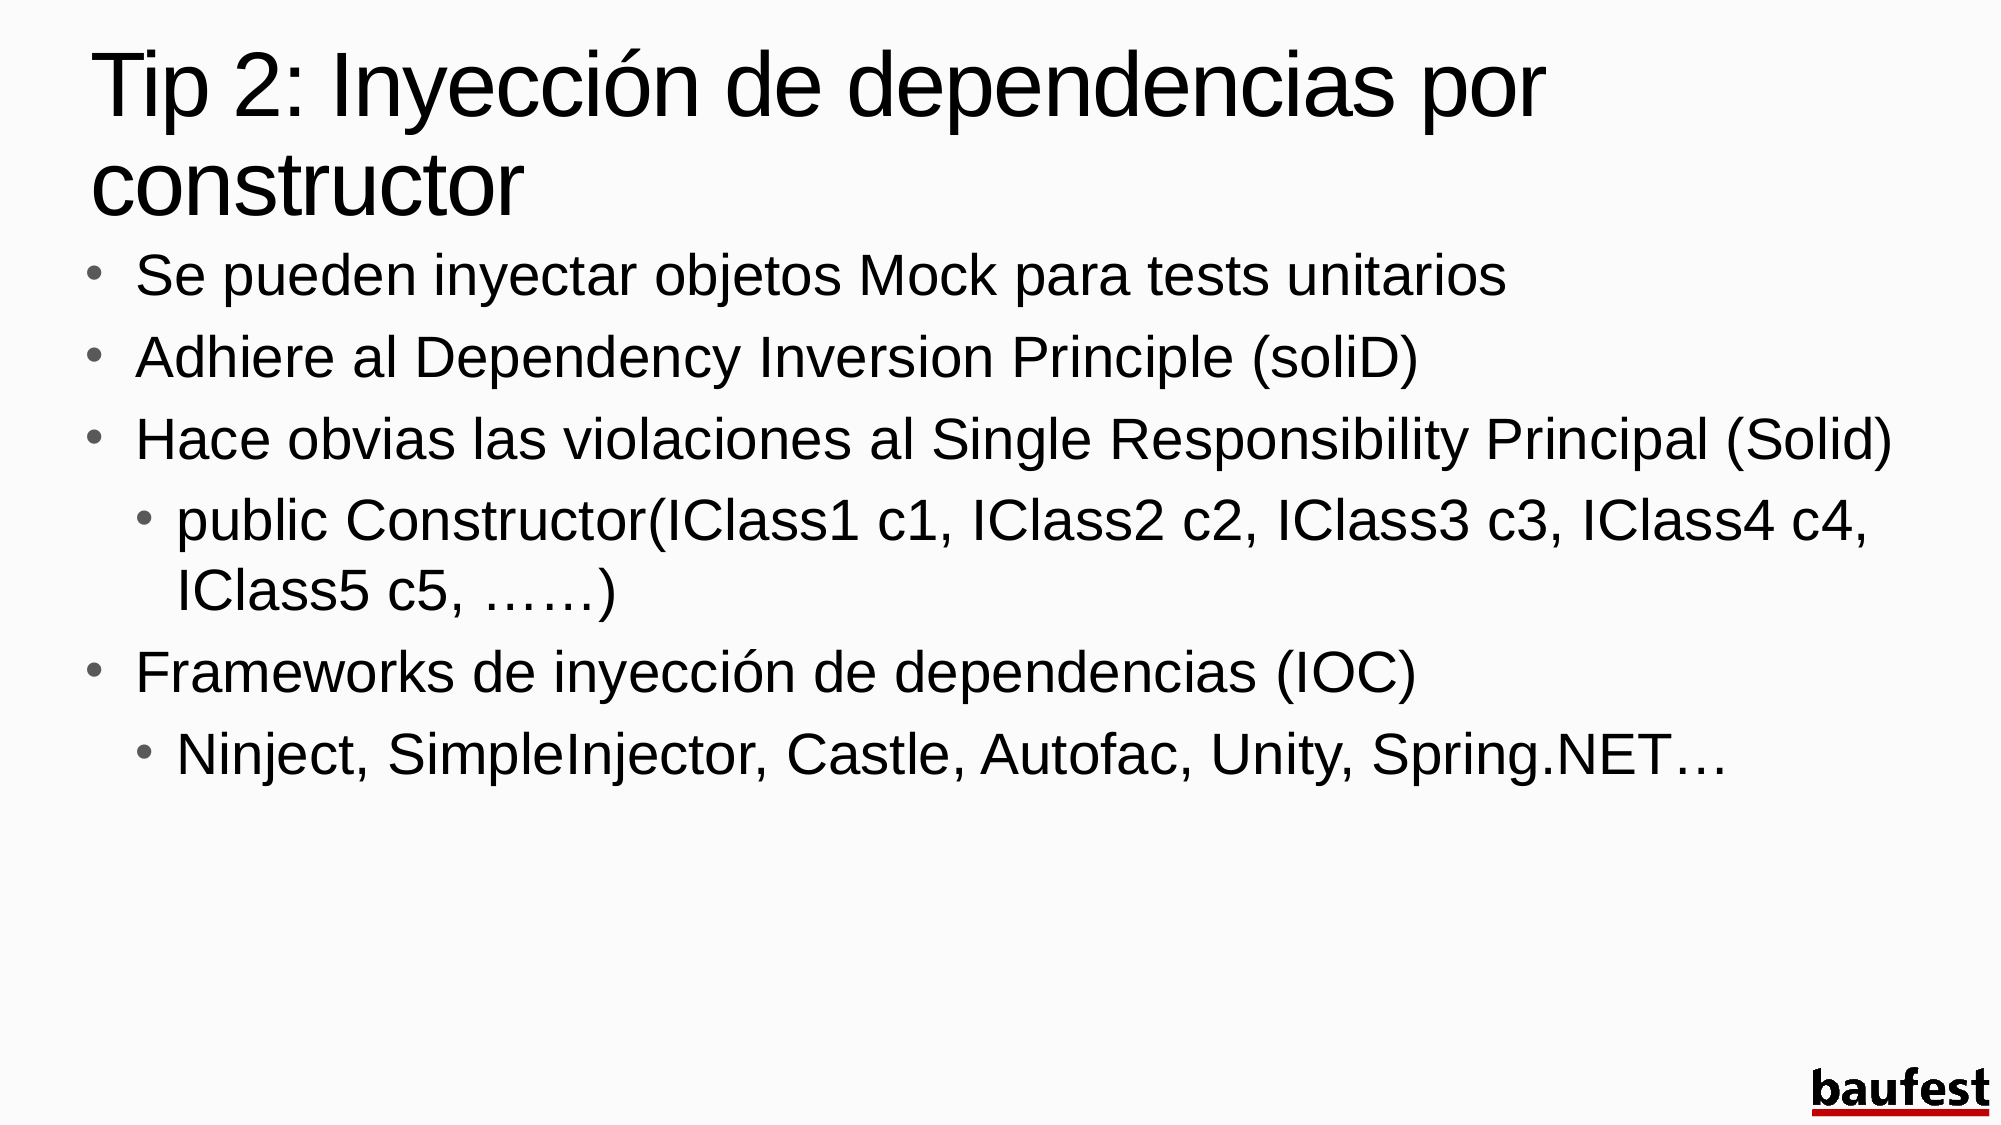

# Tip 2: Inyección de dependencias por constructor
Se pueden inyectar objetos Mock para tests unitarios
Adhiere al Dependency Inversion Principle (soliD)
Hace obvias las violaciones al Single Responsibility Principal (Solid)
public Constructor(IClass1 c1, IClass2 c2, IClass3 c3, IClass4 c4, IClass5 c5, ……)
Frameworks de inyección de dependencias (IOC)
Ninject, SimpleInjector, Castle, Autofac, Unity, Spring.NET…